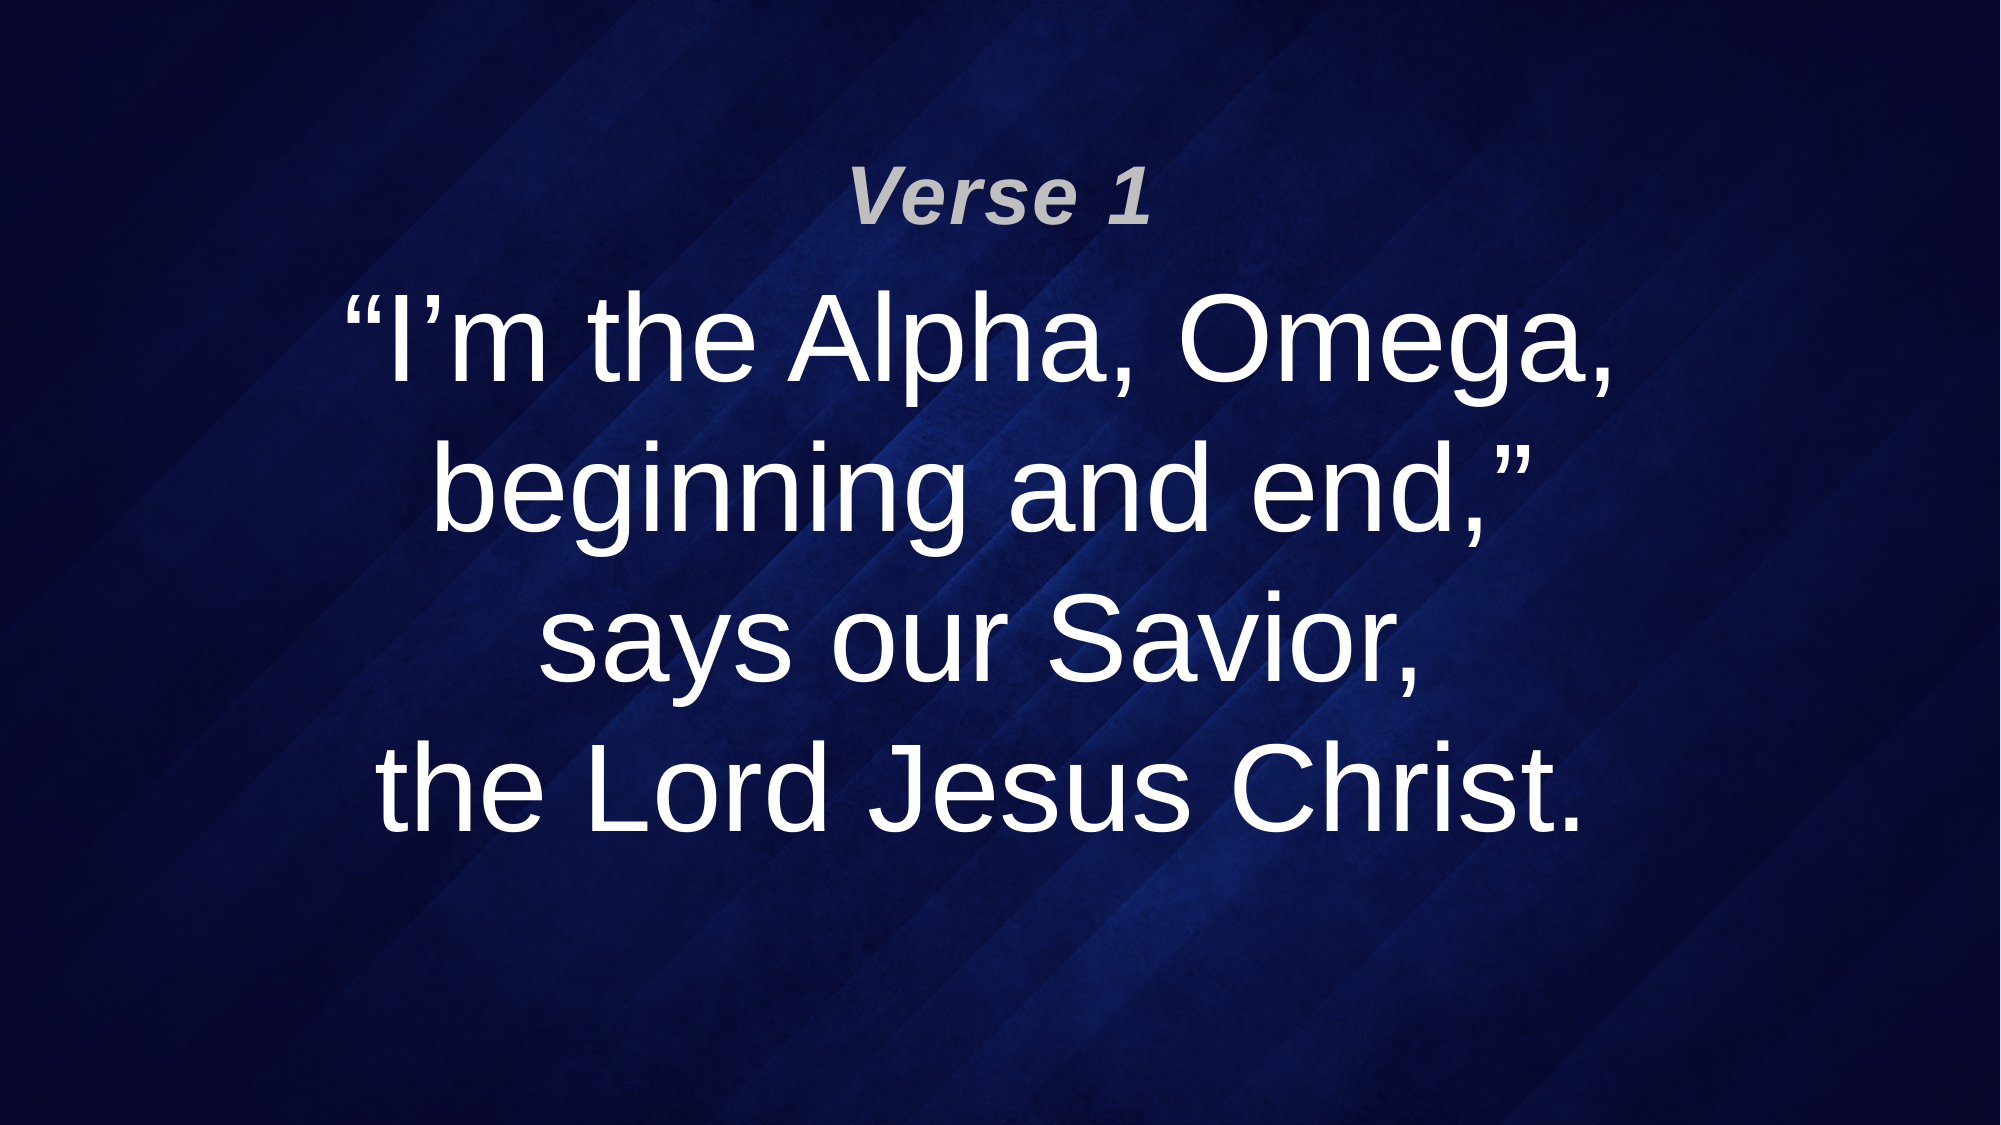

Verse 1
# “I’m the Alpha, Omega, beginning and end,” says our Savior, the Lord Jesus Christ.